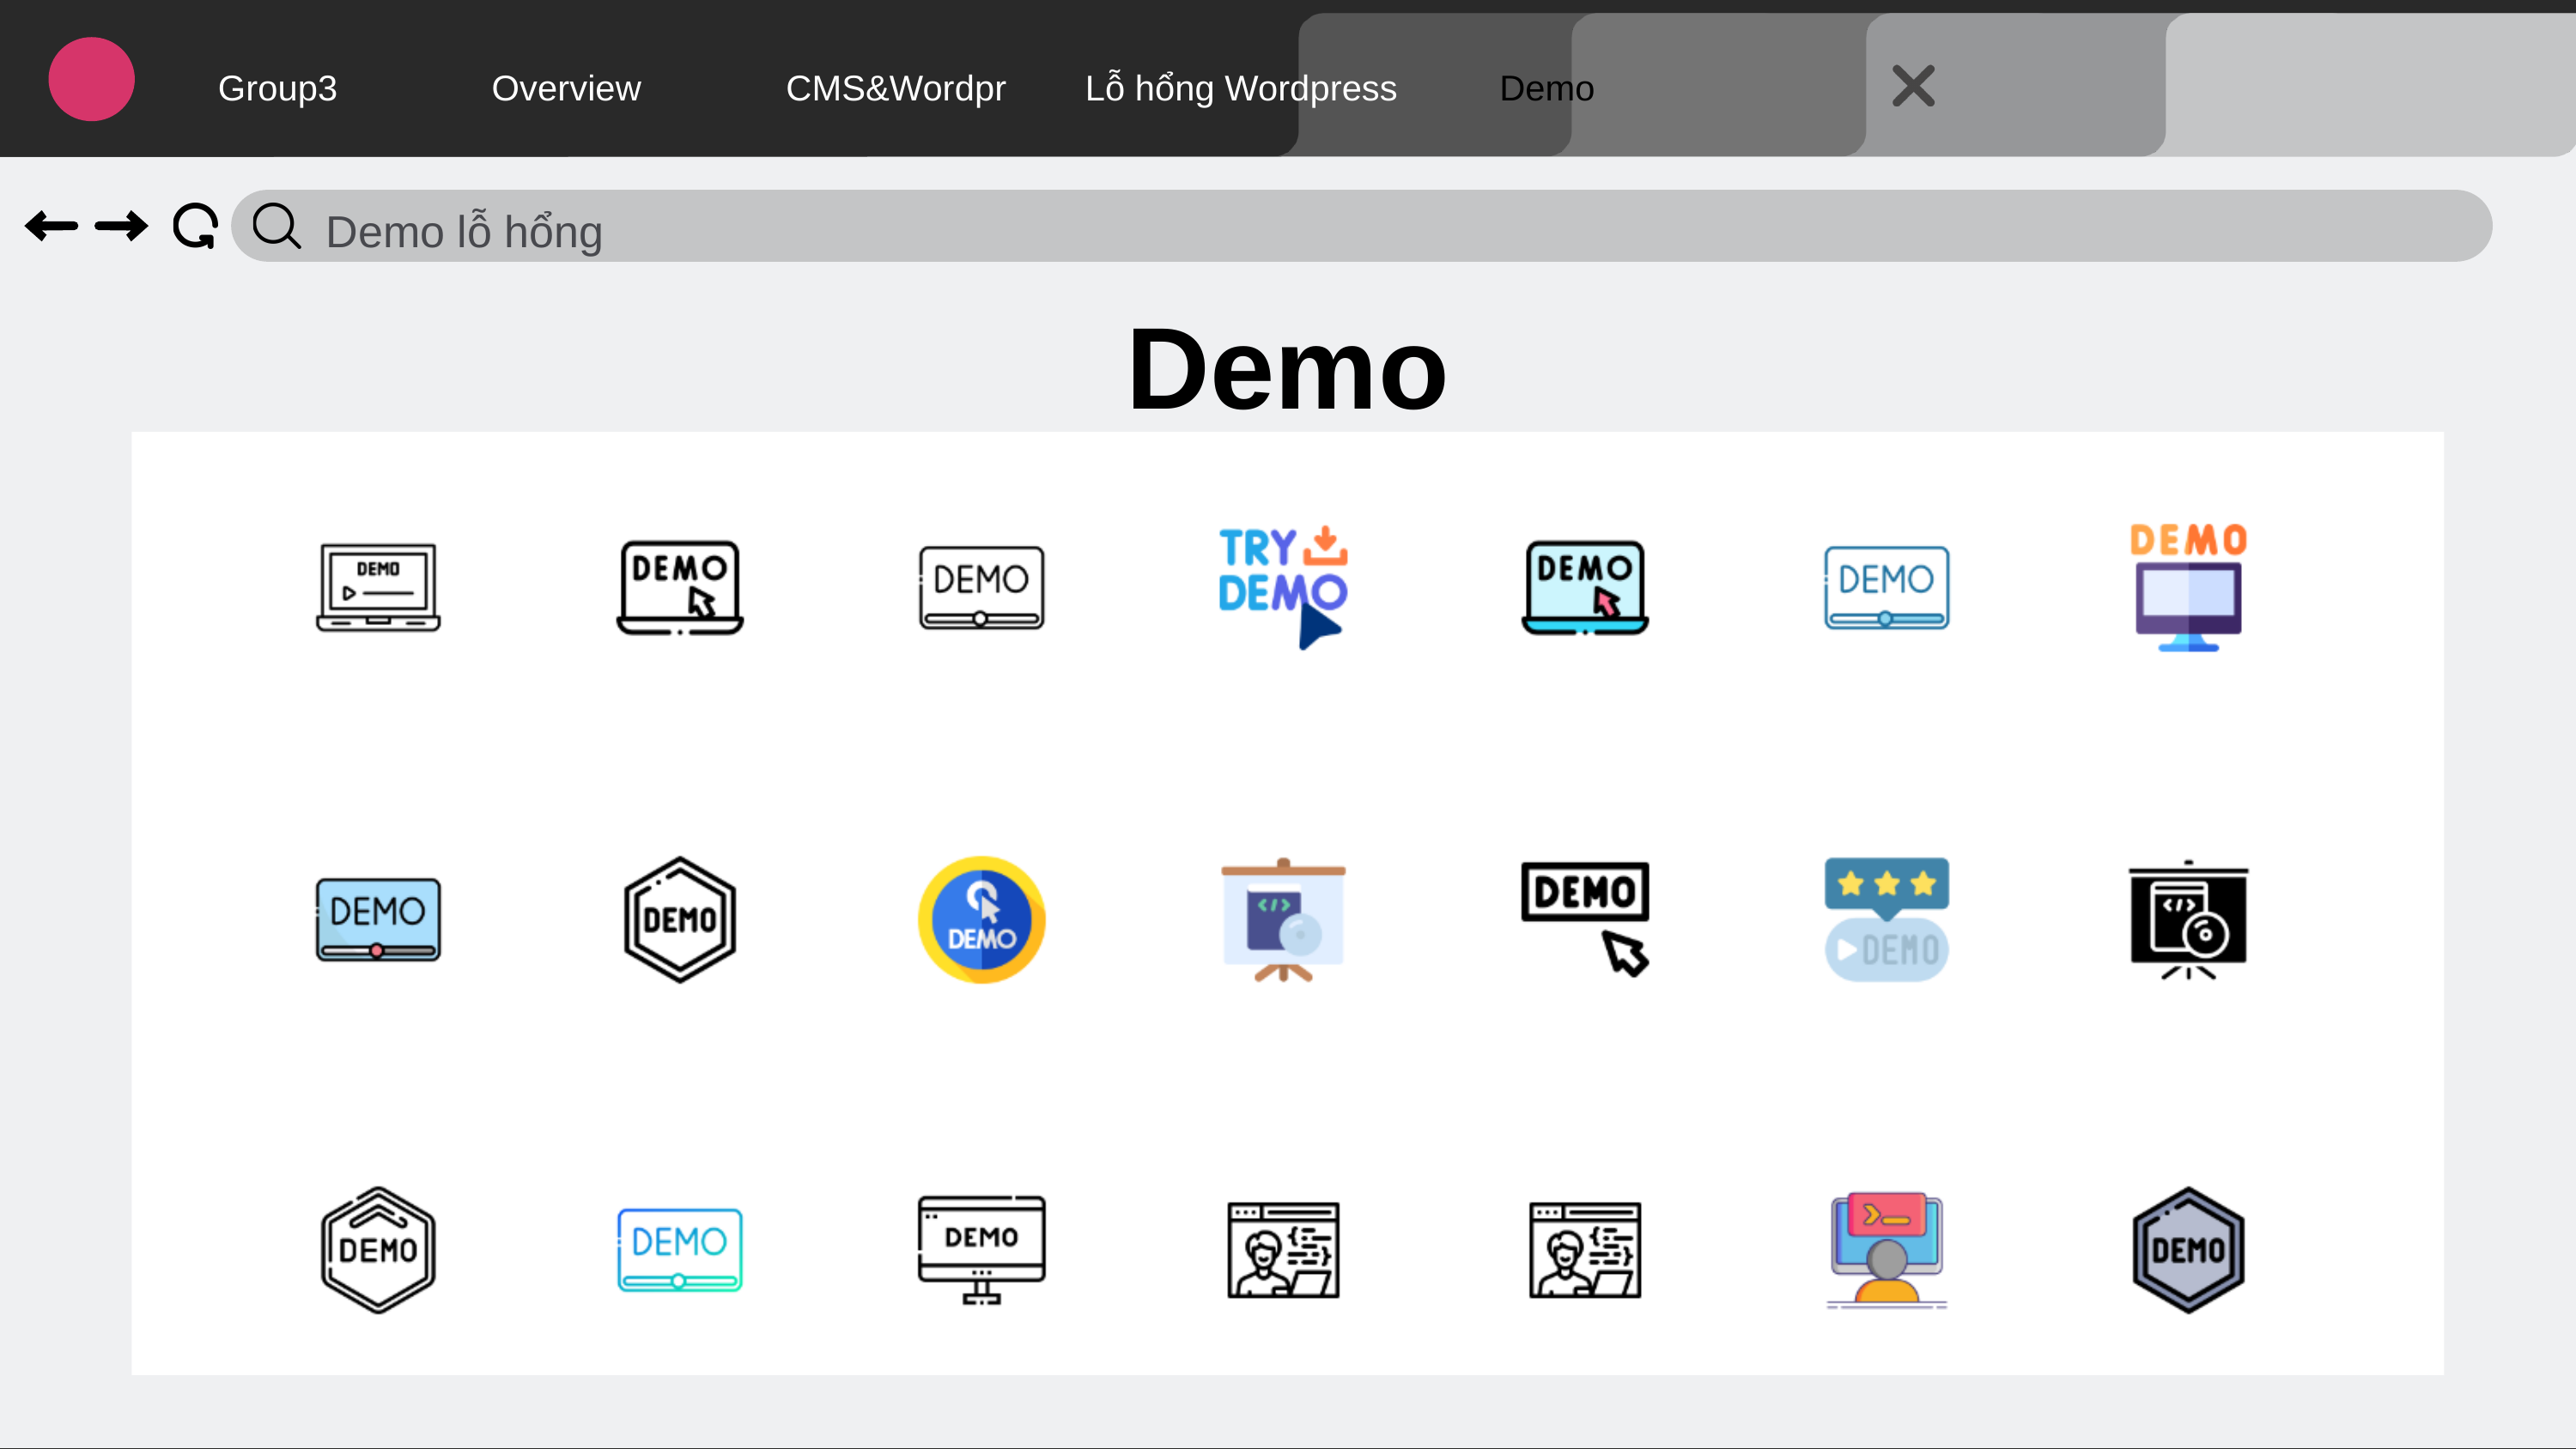

Group3
Overview
CMS&Wordpr
Lỗ hổng Wordpress
Demo

Demo lỗ hổng

Demo